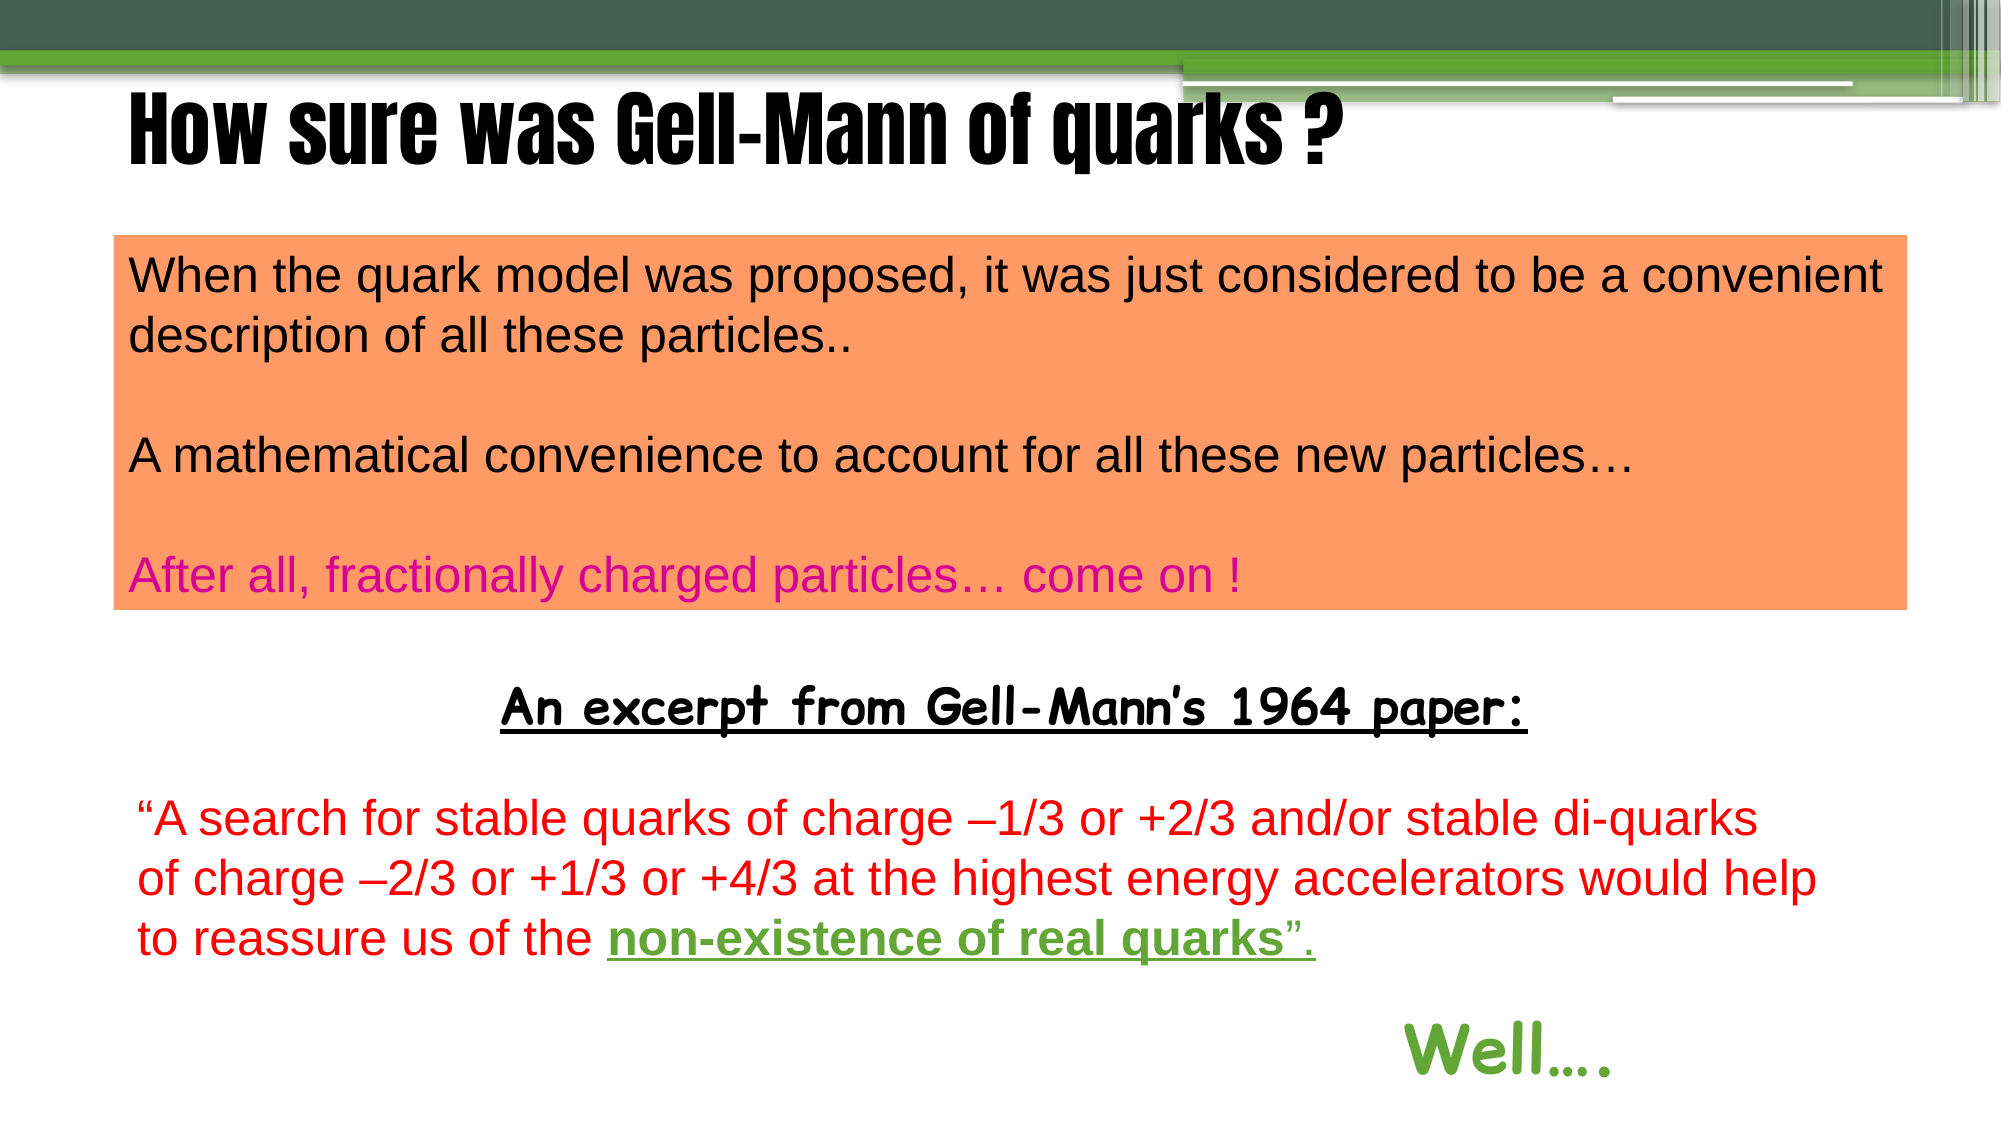

# How sure was Gell-Mann of quarks ?
When the quark model was proposed, it was just considered to be a convenient description of all these particles..
A mathematical convenience to account for all these new particles…
After all, fractionally charged particles… come on !
An excerpt from Gell-Mann’s 1964 paper:
“A search for stable quarks of charge –1/3 or +2/3 and/or stable di-quarks
of charge –2/3 or +1/3 or +4/3 at the highest energy accelerators would help
to reassure us of the non-existence of real quarks”.
Well….